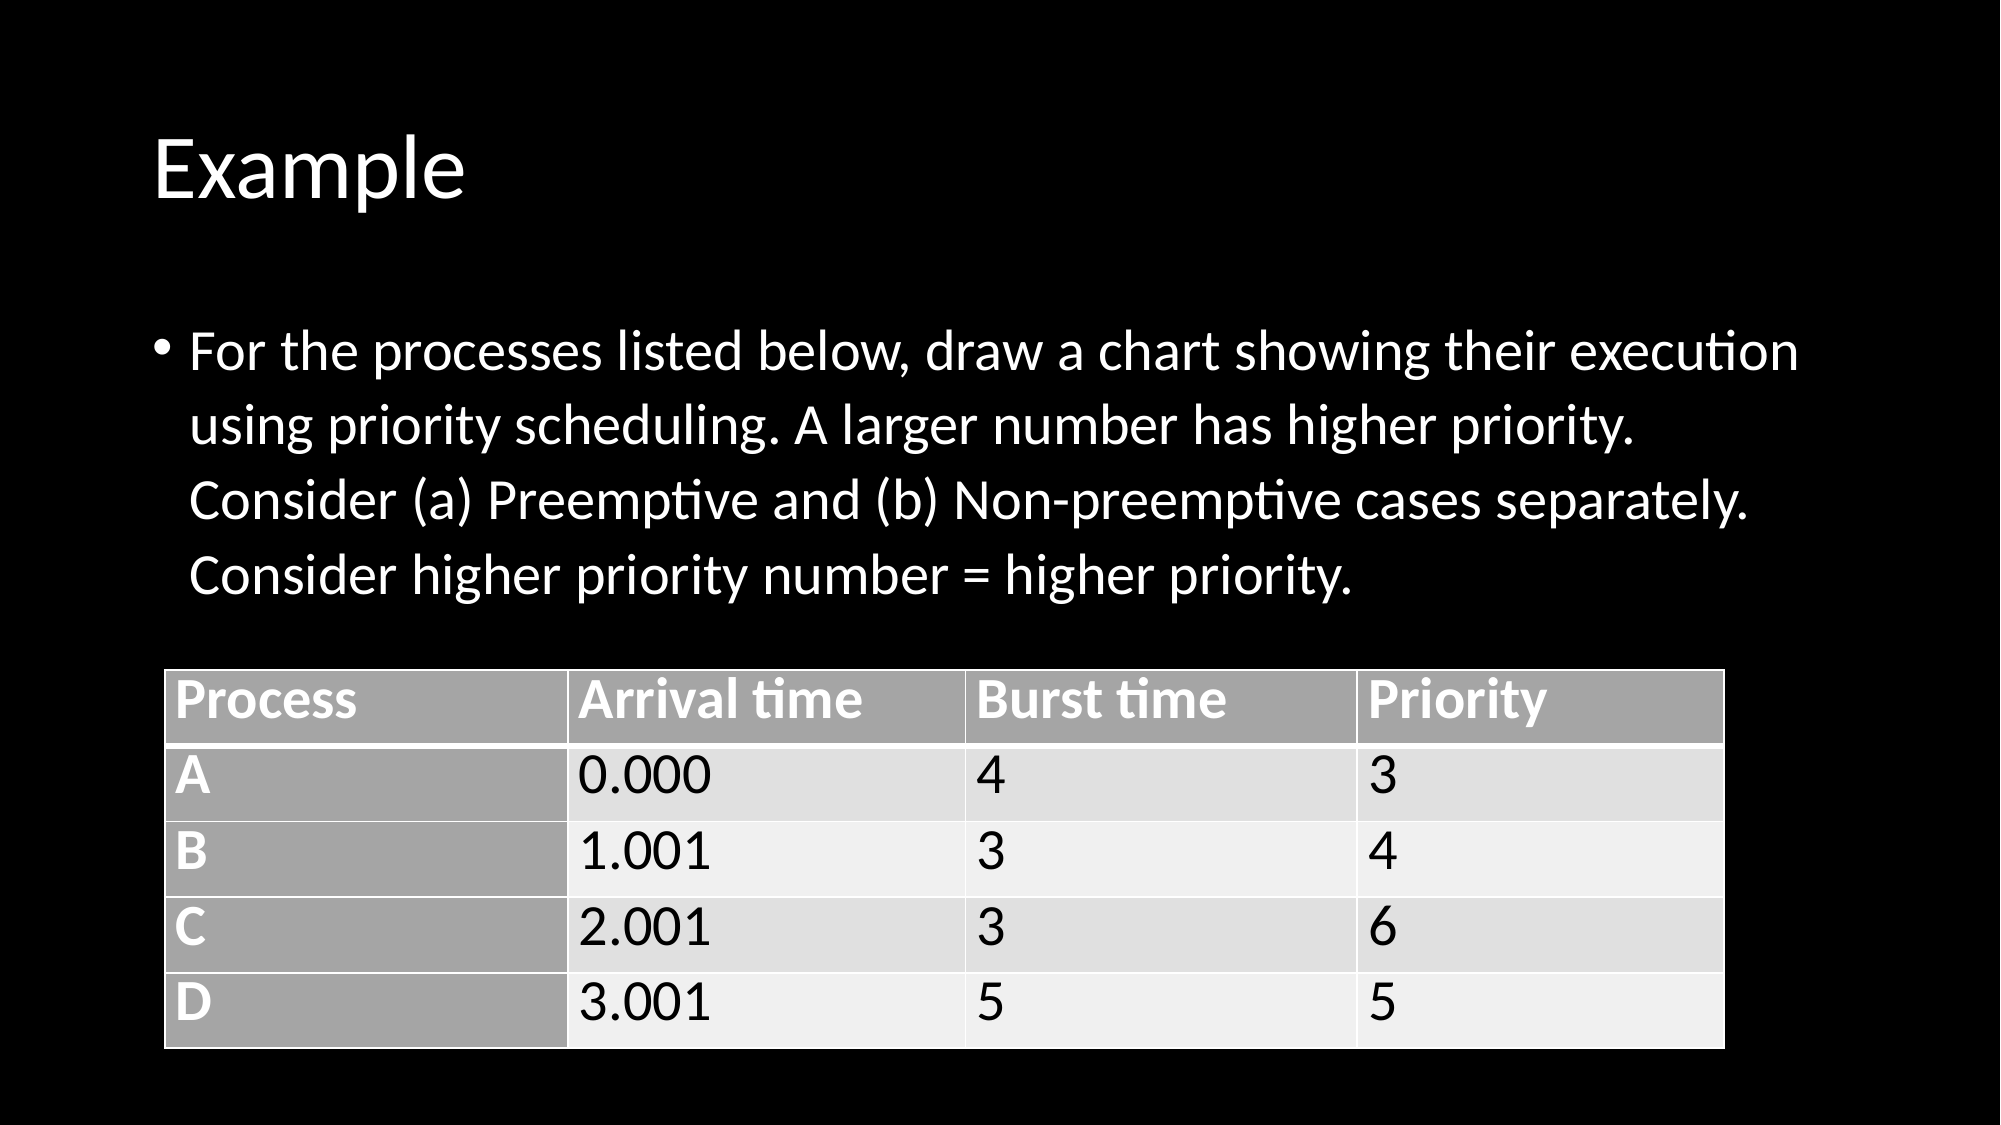

# Example
For the processes listed below, draw a chart showing their execution using priority scheduling. A larger number has higher priority. Consider (a) Preemptive and (b) Non-preemptive cases separately. Consider higher priority number = higher priority.

| Process | Arrival time | Burst time | Priority |
| --- | --- | --- | --- |
| A | 0.000 | 4 | 3 |
| B | 1.001 | 3 | 4 |
| C | 2.001 | 3 | 6 |
| D | 3.001 | 5 | 5 |